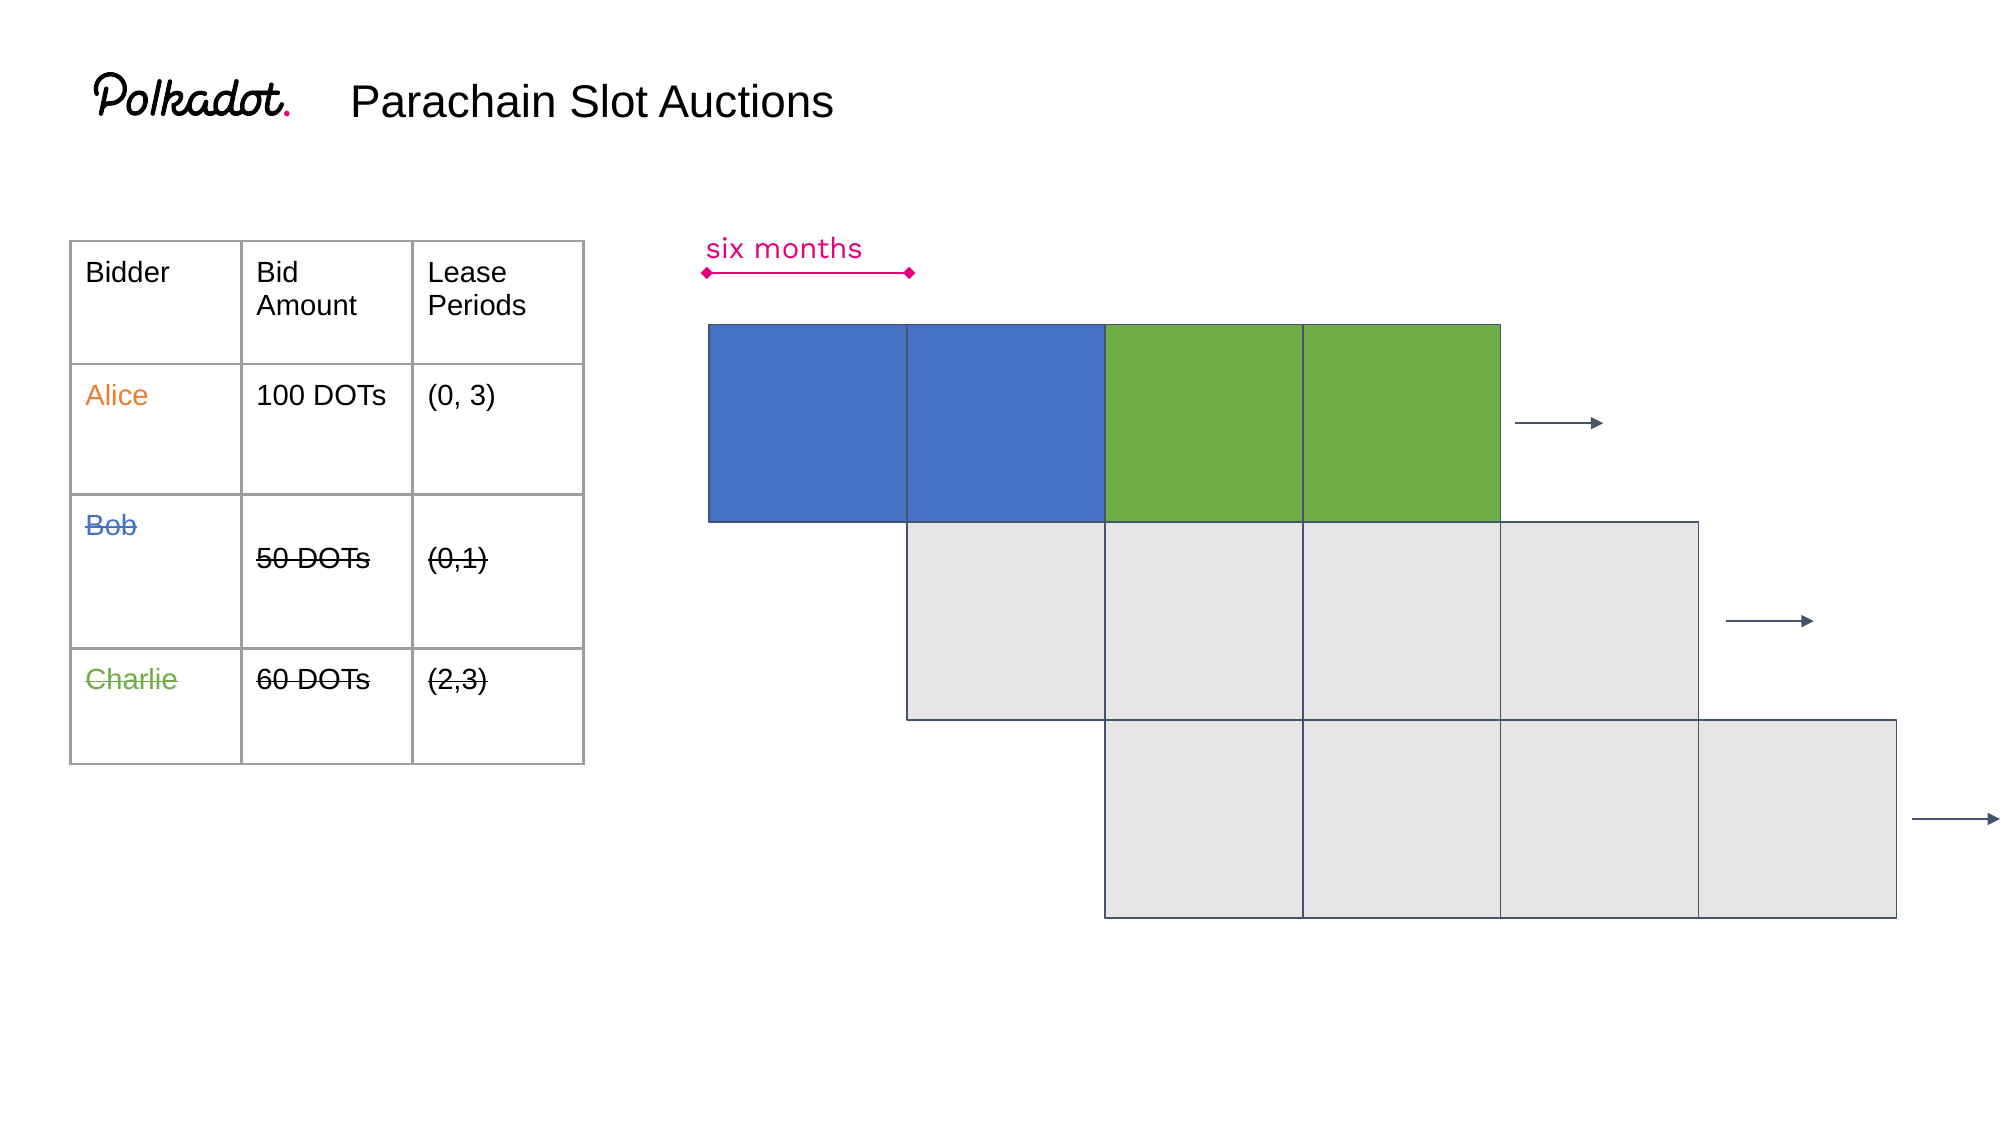

Parachain Slot Auctions
six months
| Bidder | Bid Amount | Lease Periods |
| --- | --- | --- |
| Alice | 100 DOTs | (0, 3) |
| Bob | 50 DOTs | (0,1) |
| Charlie | 60 DOTs | (2,3) |